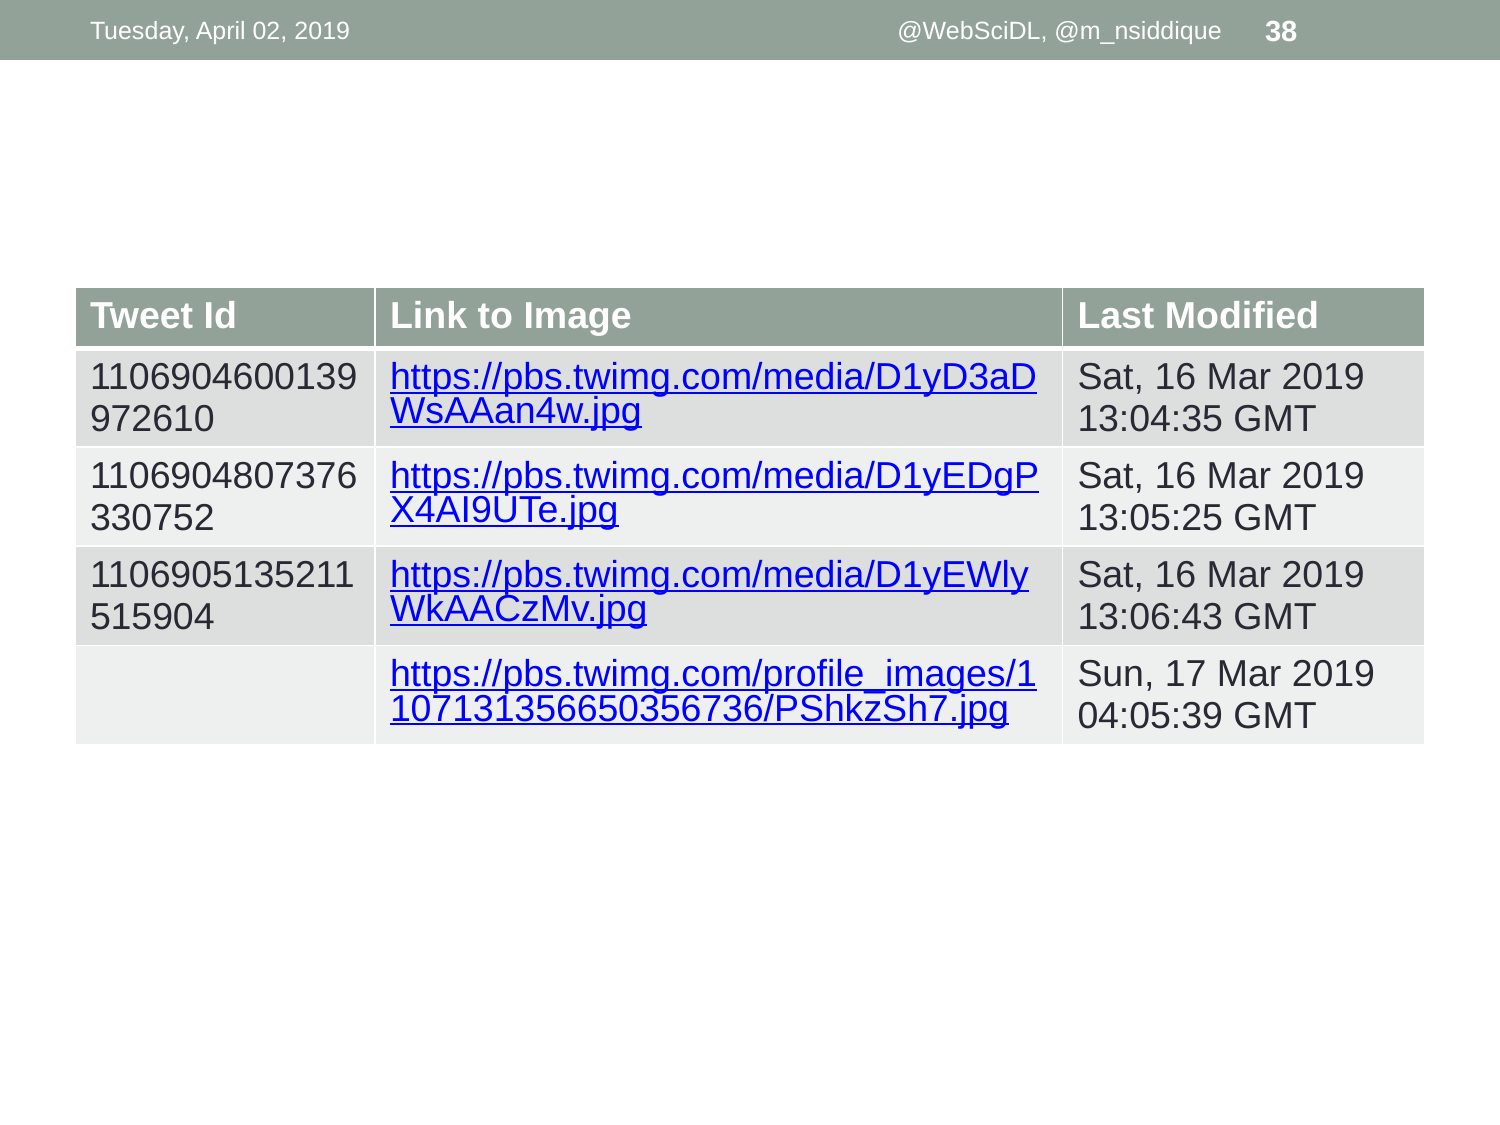

Tuesday, April 02, 2019
@WebSciDL, @m_nsiddique
38
#
| Tweet Id | Link to Image | Last Modified |
| --- | --- | --- |
| 1106904600139972610 | https://pbs.twimg.com/media/D1yD3aDWsAAan4w.jpg | Sat, 16 Mar 2019 13:04:35 GMT |
| 1106904807376330752 | https://pbs.twimg.com/media/D1yEDgPX4AI9UTe.jpg | Sat, 16 Mar 2019 13:05:25 GMT |
| 1106905135211515904 | https://pbs.twimg.com/media/D1yEWlyWkAACzMv.jpg | Sat, 16 Mar 2019 13:06:43 GMT |
|  | https://pbs.twimg.com/profile\_images/1107131356650356736/PShkzSh7.jpg | Sun, 17 Mar 2019 04:05:39 GMT |